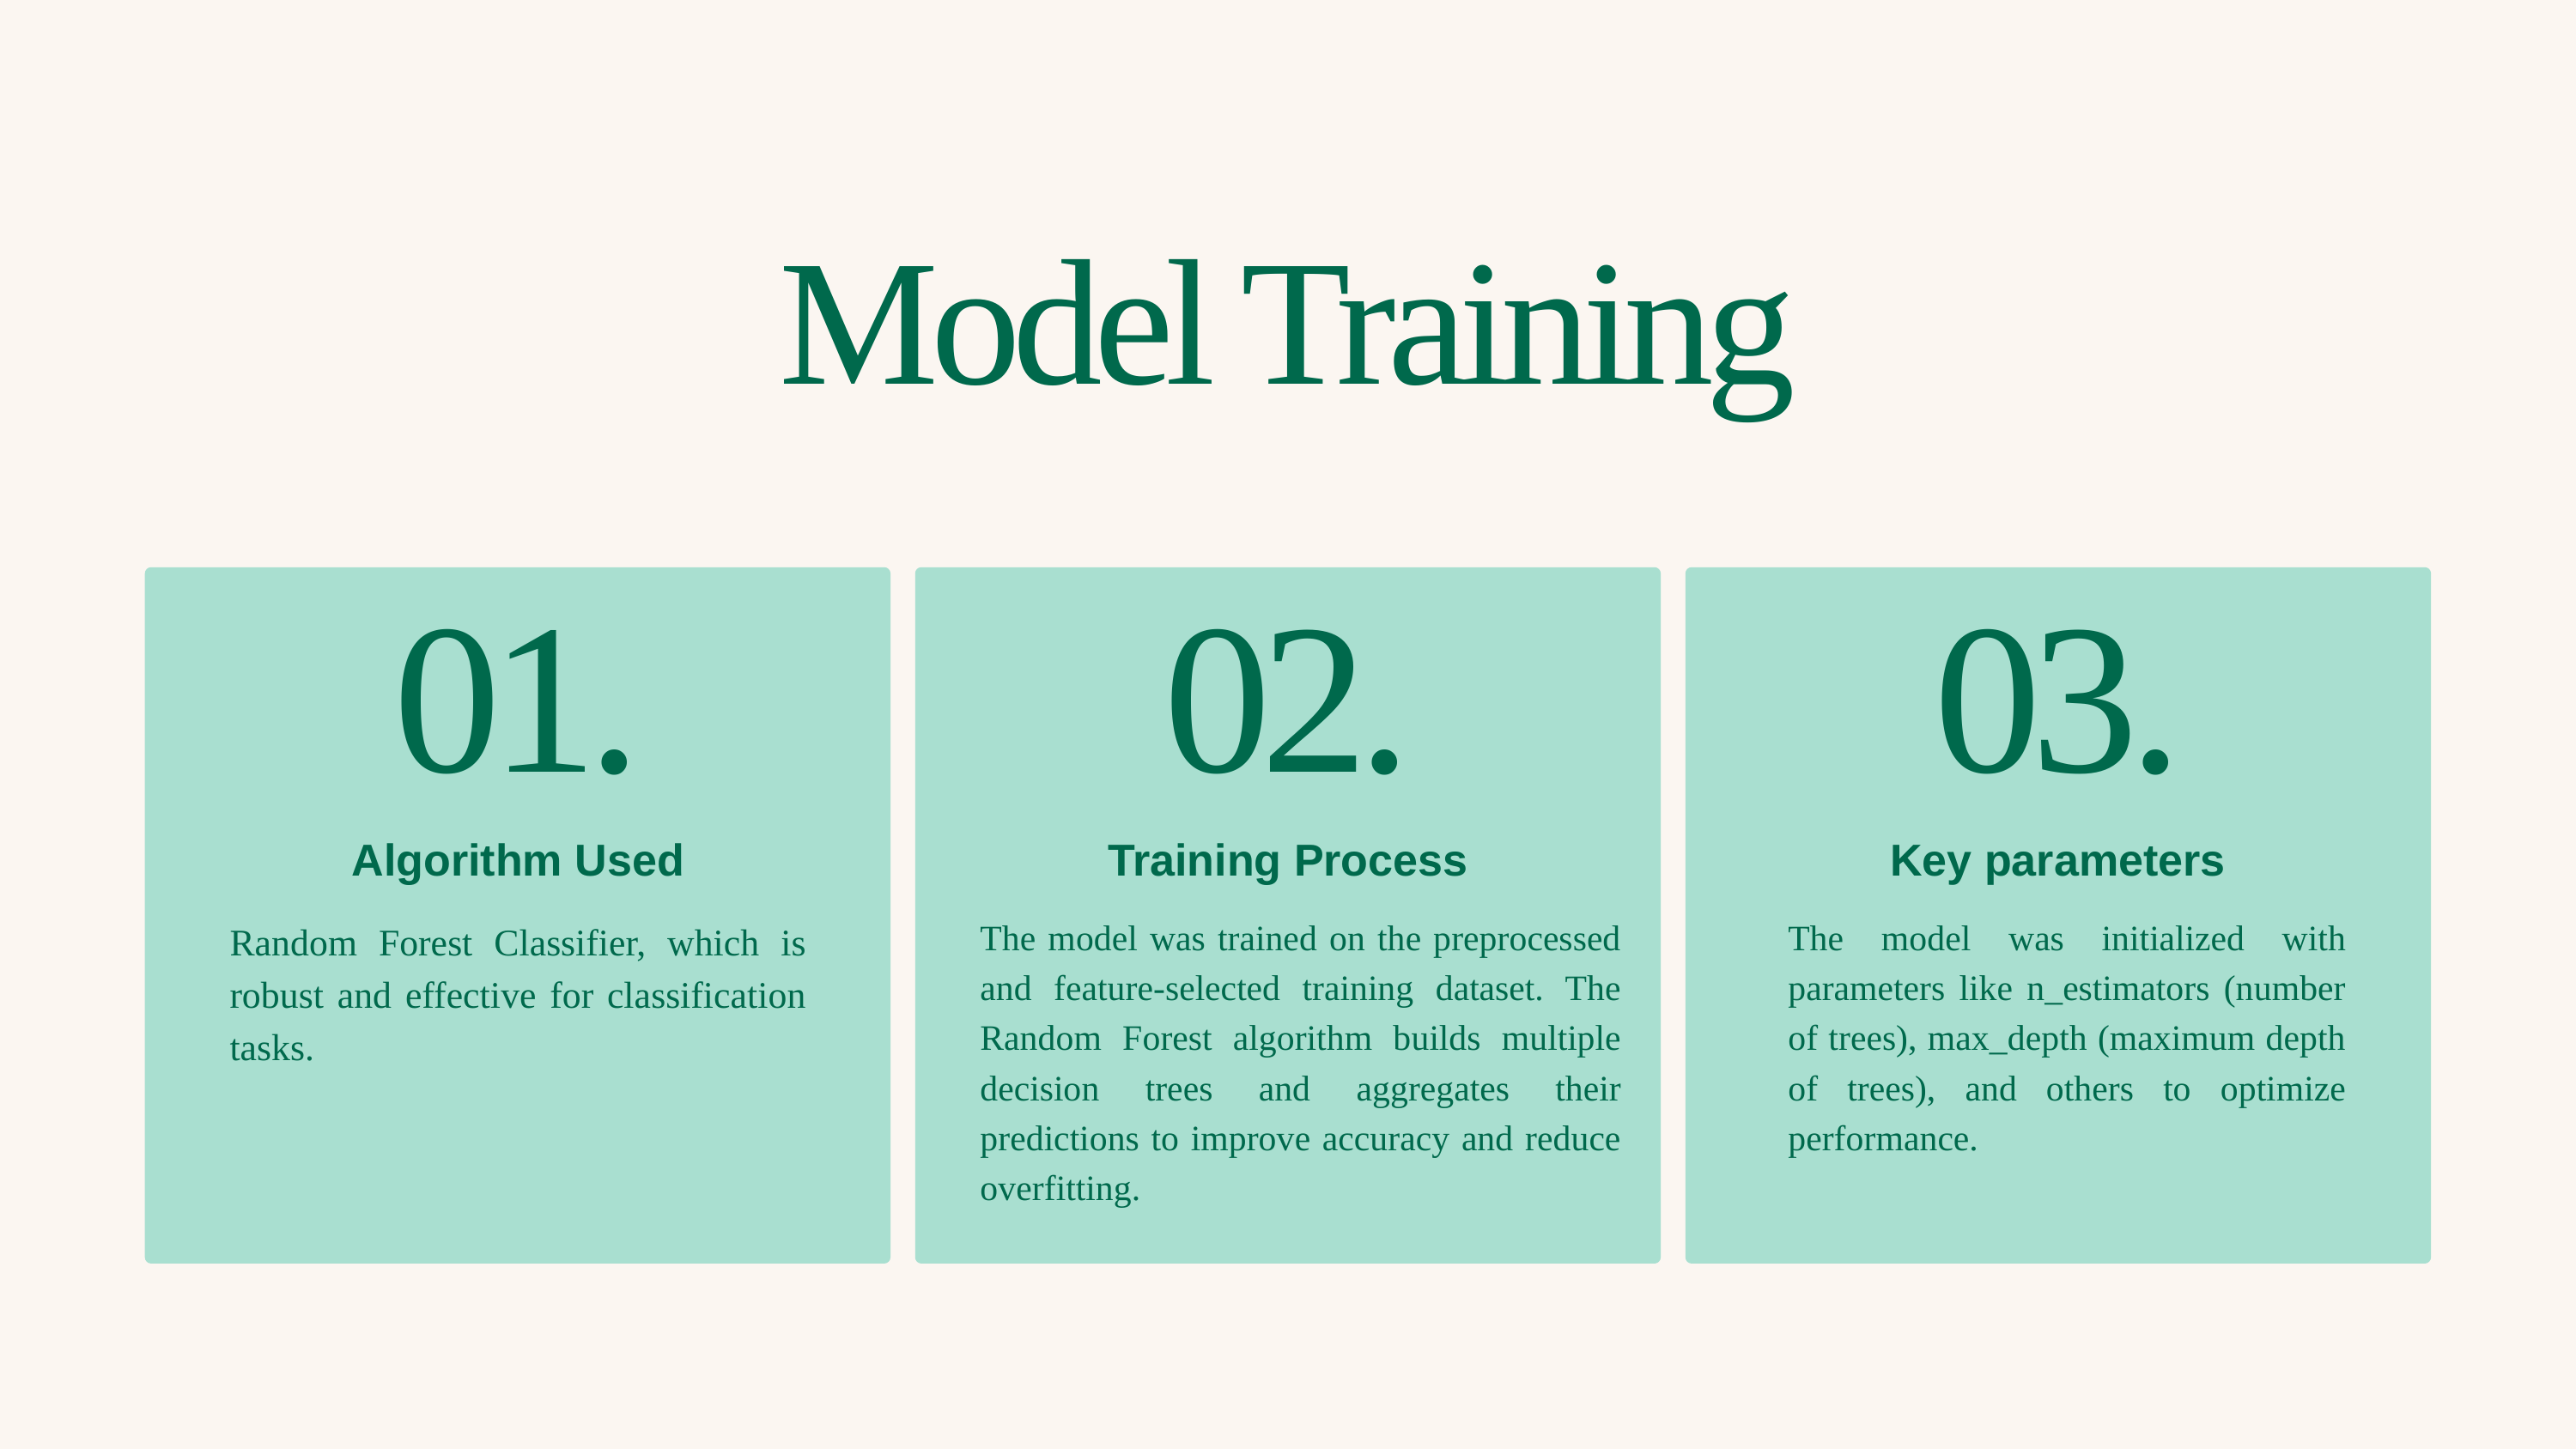

Model Training

01.
02.
03.
Algorithm Used
Training Process
Key parameters
The model was trained on the preprocessed and feature-selected training dataset. The Random Forest algorithm builds multiple decision trees and aggregates their predictions to improve accuracy and reduce overfitting.
The model was initialized with parameters like n_estimators (number of trees), max_depth (maximum depth of trees), and others to optimize performance.
Random Forest Classifier, which is robust and effective for classification tasks.